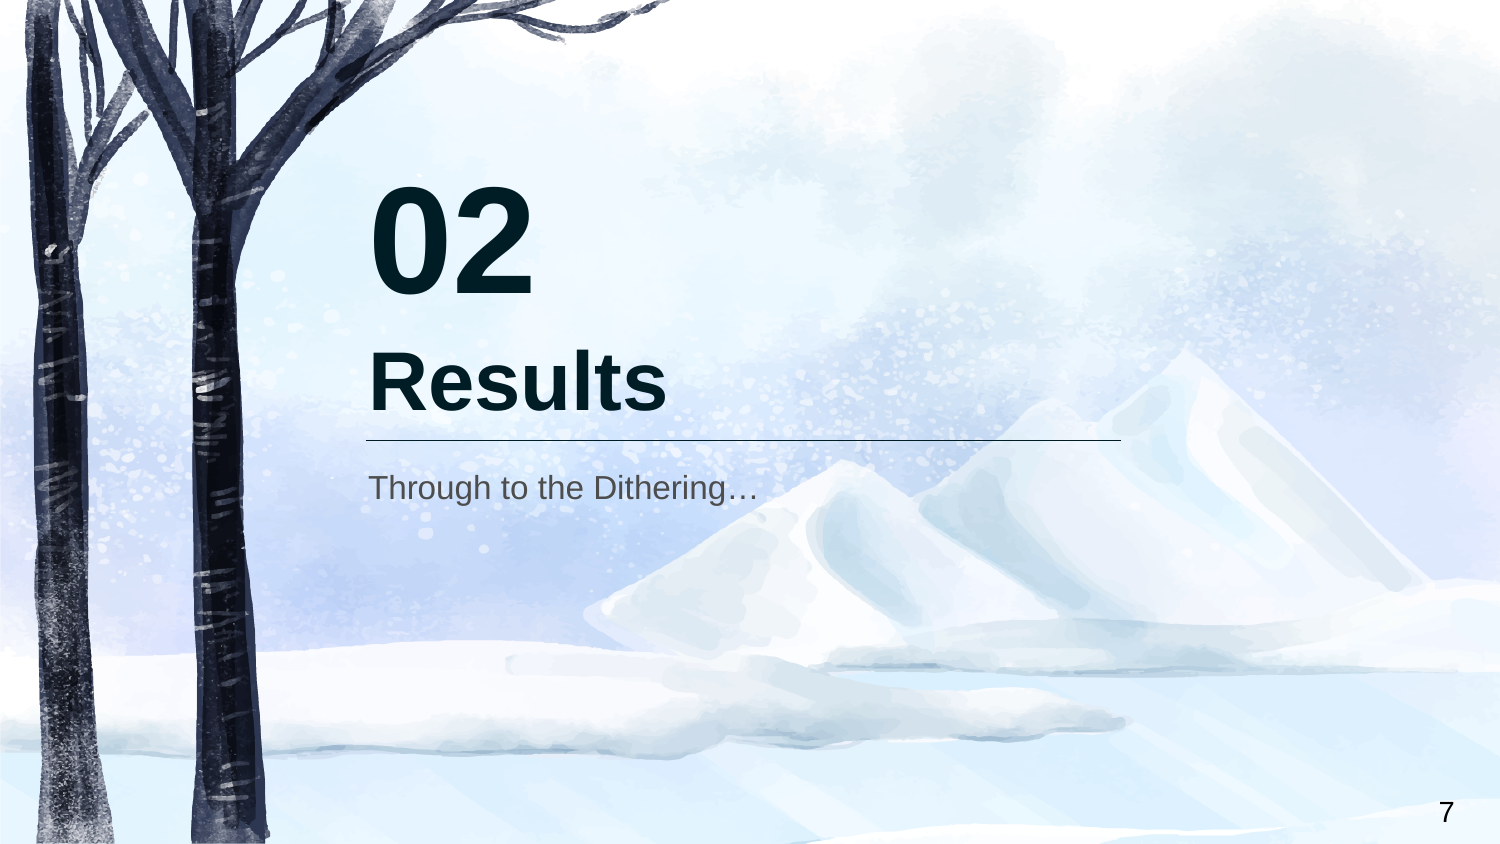

02
# Results
Through to the Dithering…
7